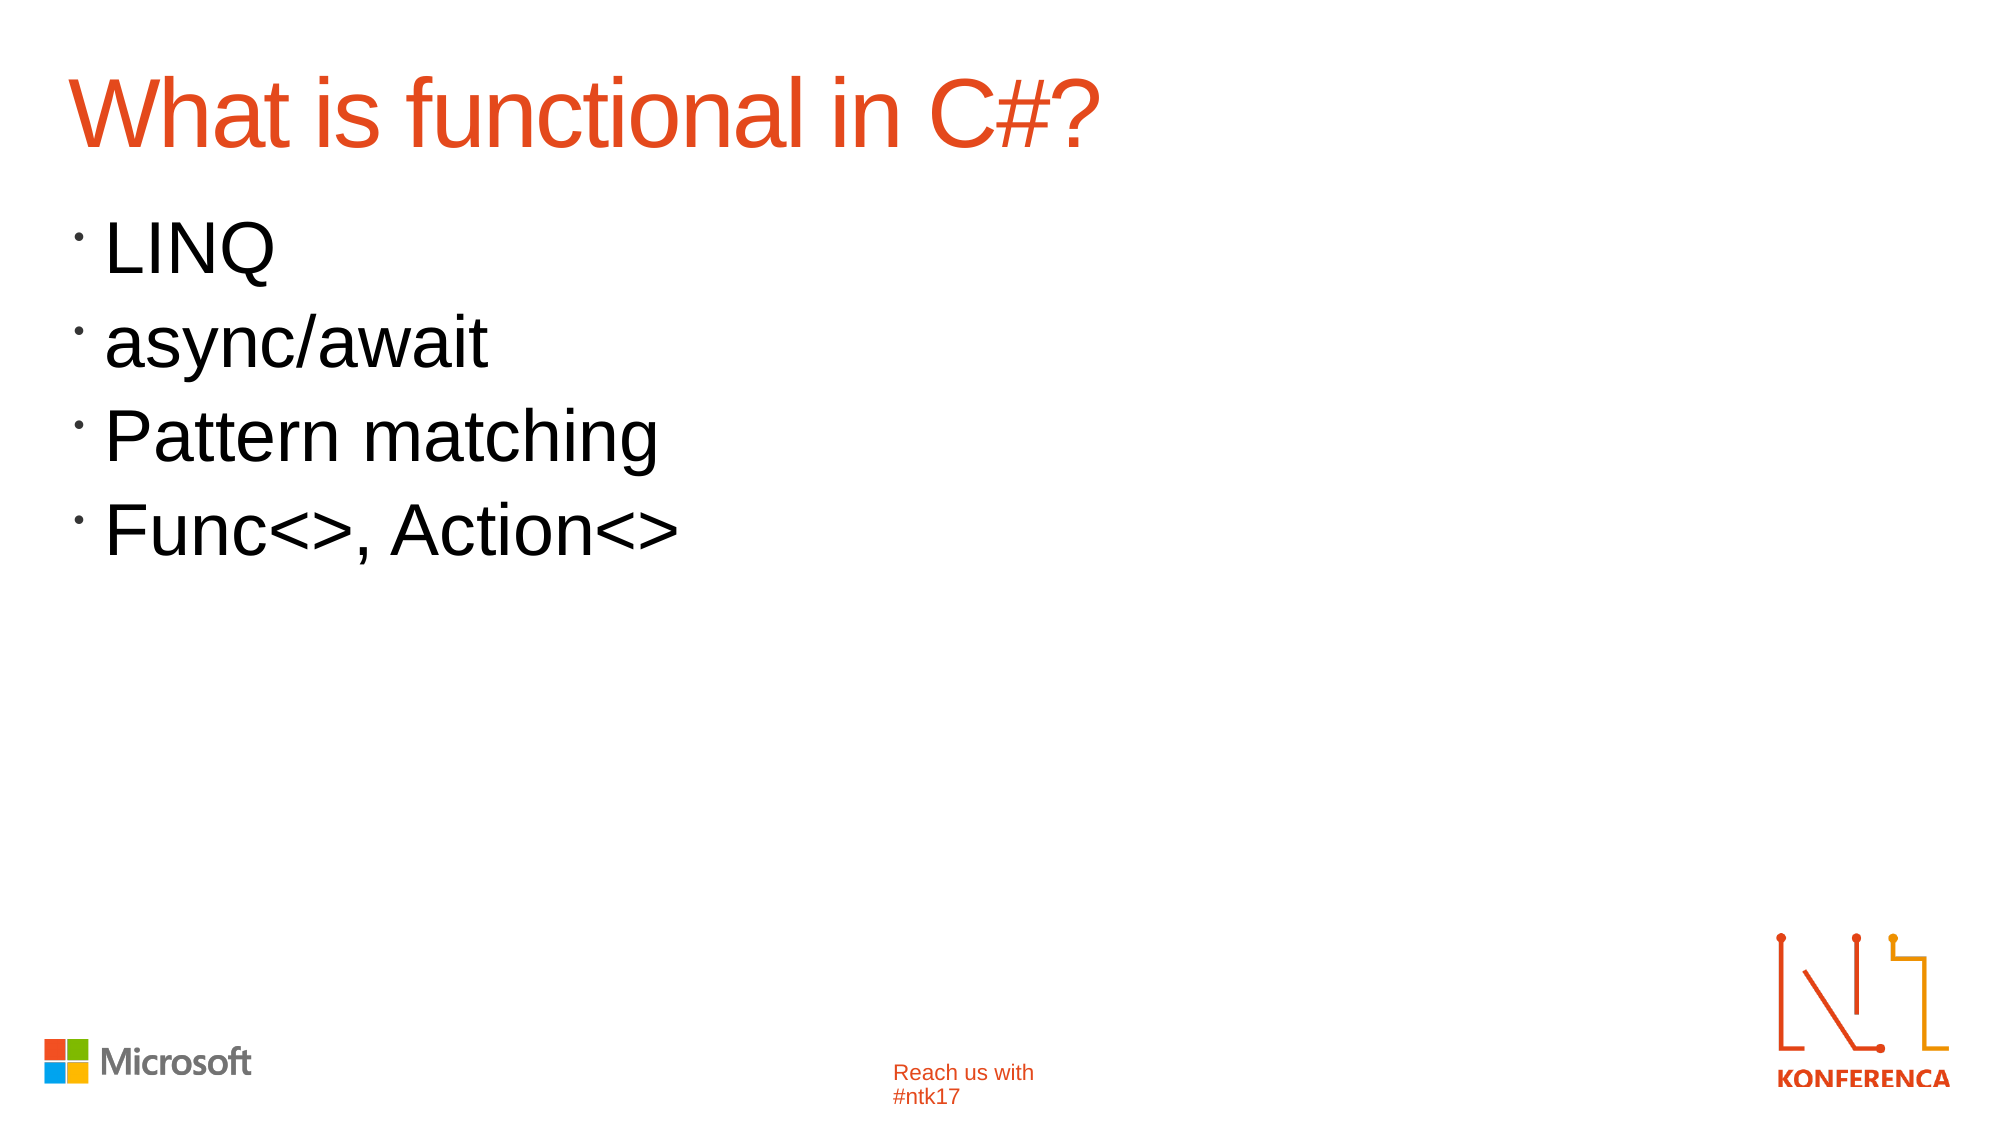

# What is functional in C#?
LINQ
async/await
Pattern matching
Func<>, Action<>